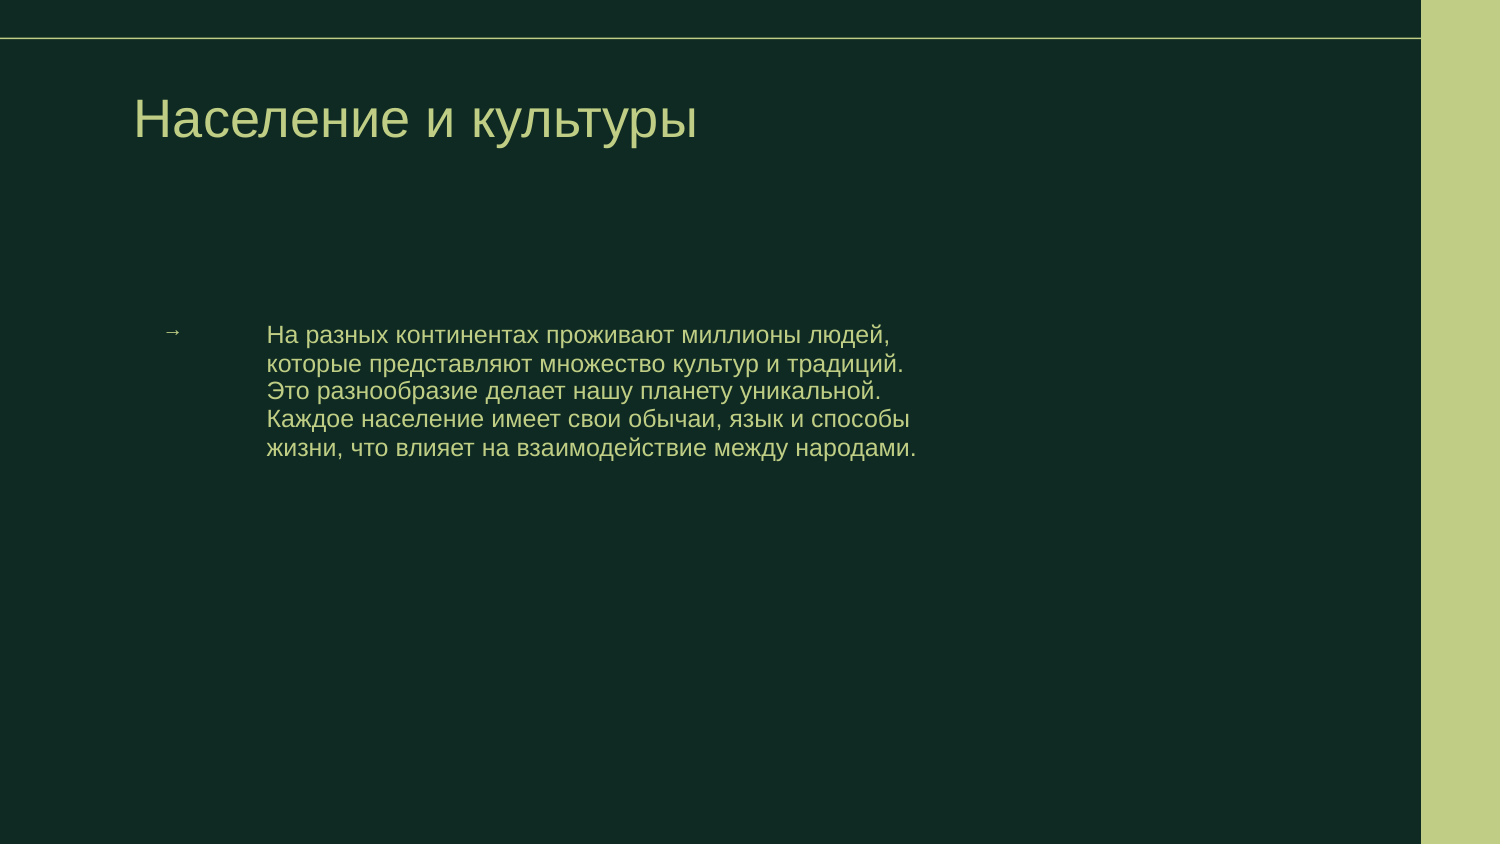

# Население и культуры
На разных континентах проживают миллионы людей, которые представляют множество культур и традиций. Это разнообразие делает нашу планету уникальной. Каждое население имеет свои обычаи, язык и способы жизни, что влияет на взаимодействие между народами.
→